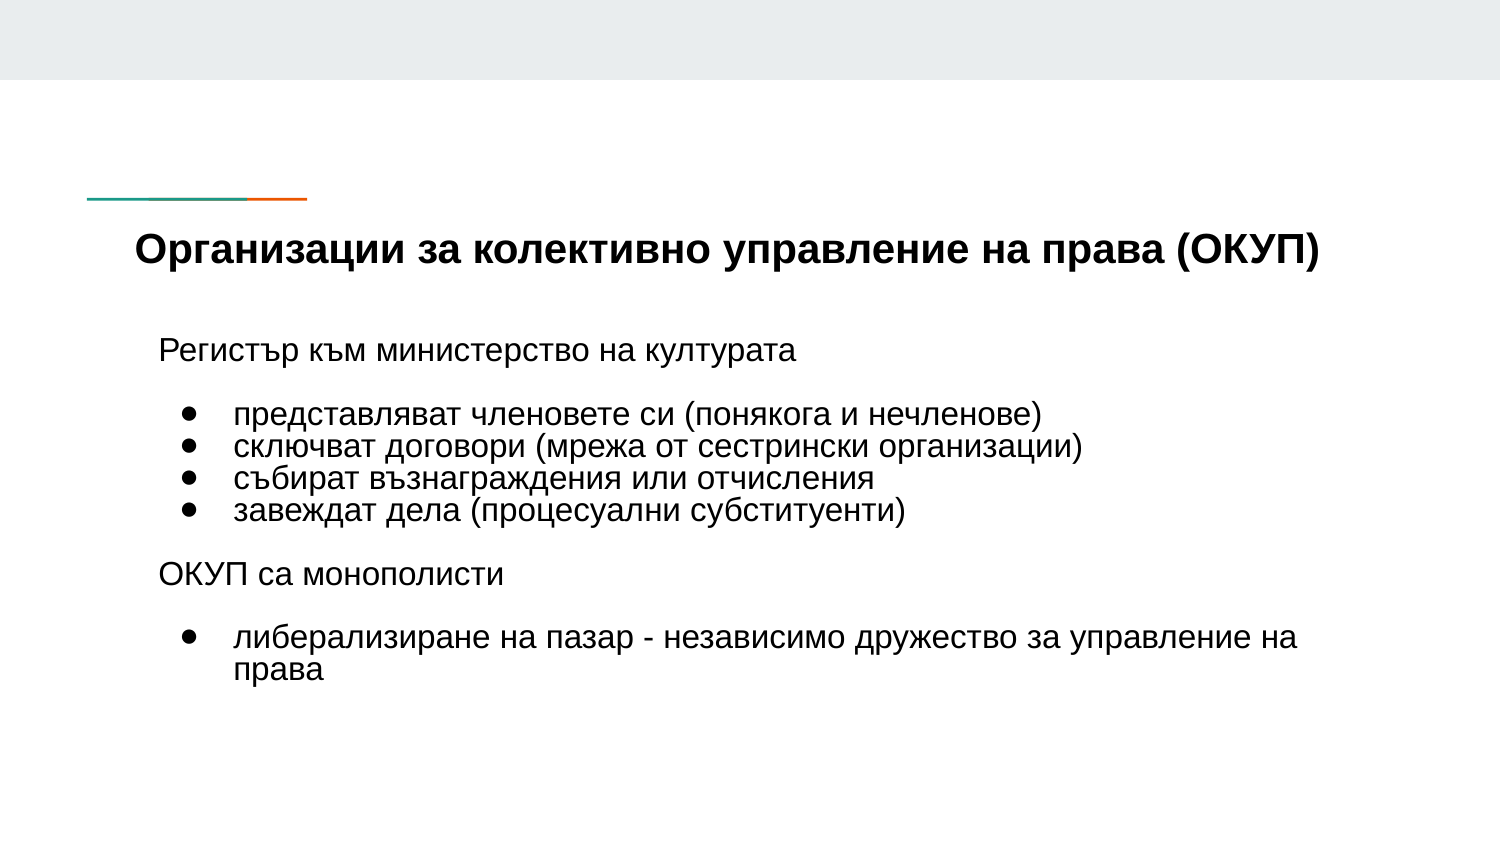

# Организации за колективно управление на права (ОКУП)
Регистър към министерство на културата

представляват членовете си (понякога и нечленове)
сключват договори (мрежа от сестрински организации)
събират възнаграждения или отчисления
завеждат дела (процесуални субституенти)

ОКУП са монополисти

либерализиране на пазар - независимо дружество за управление на права